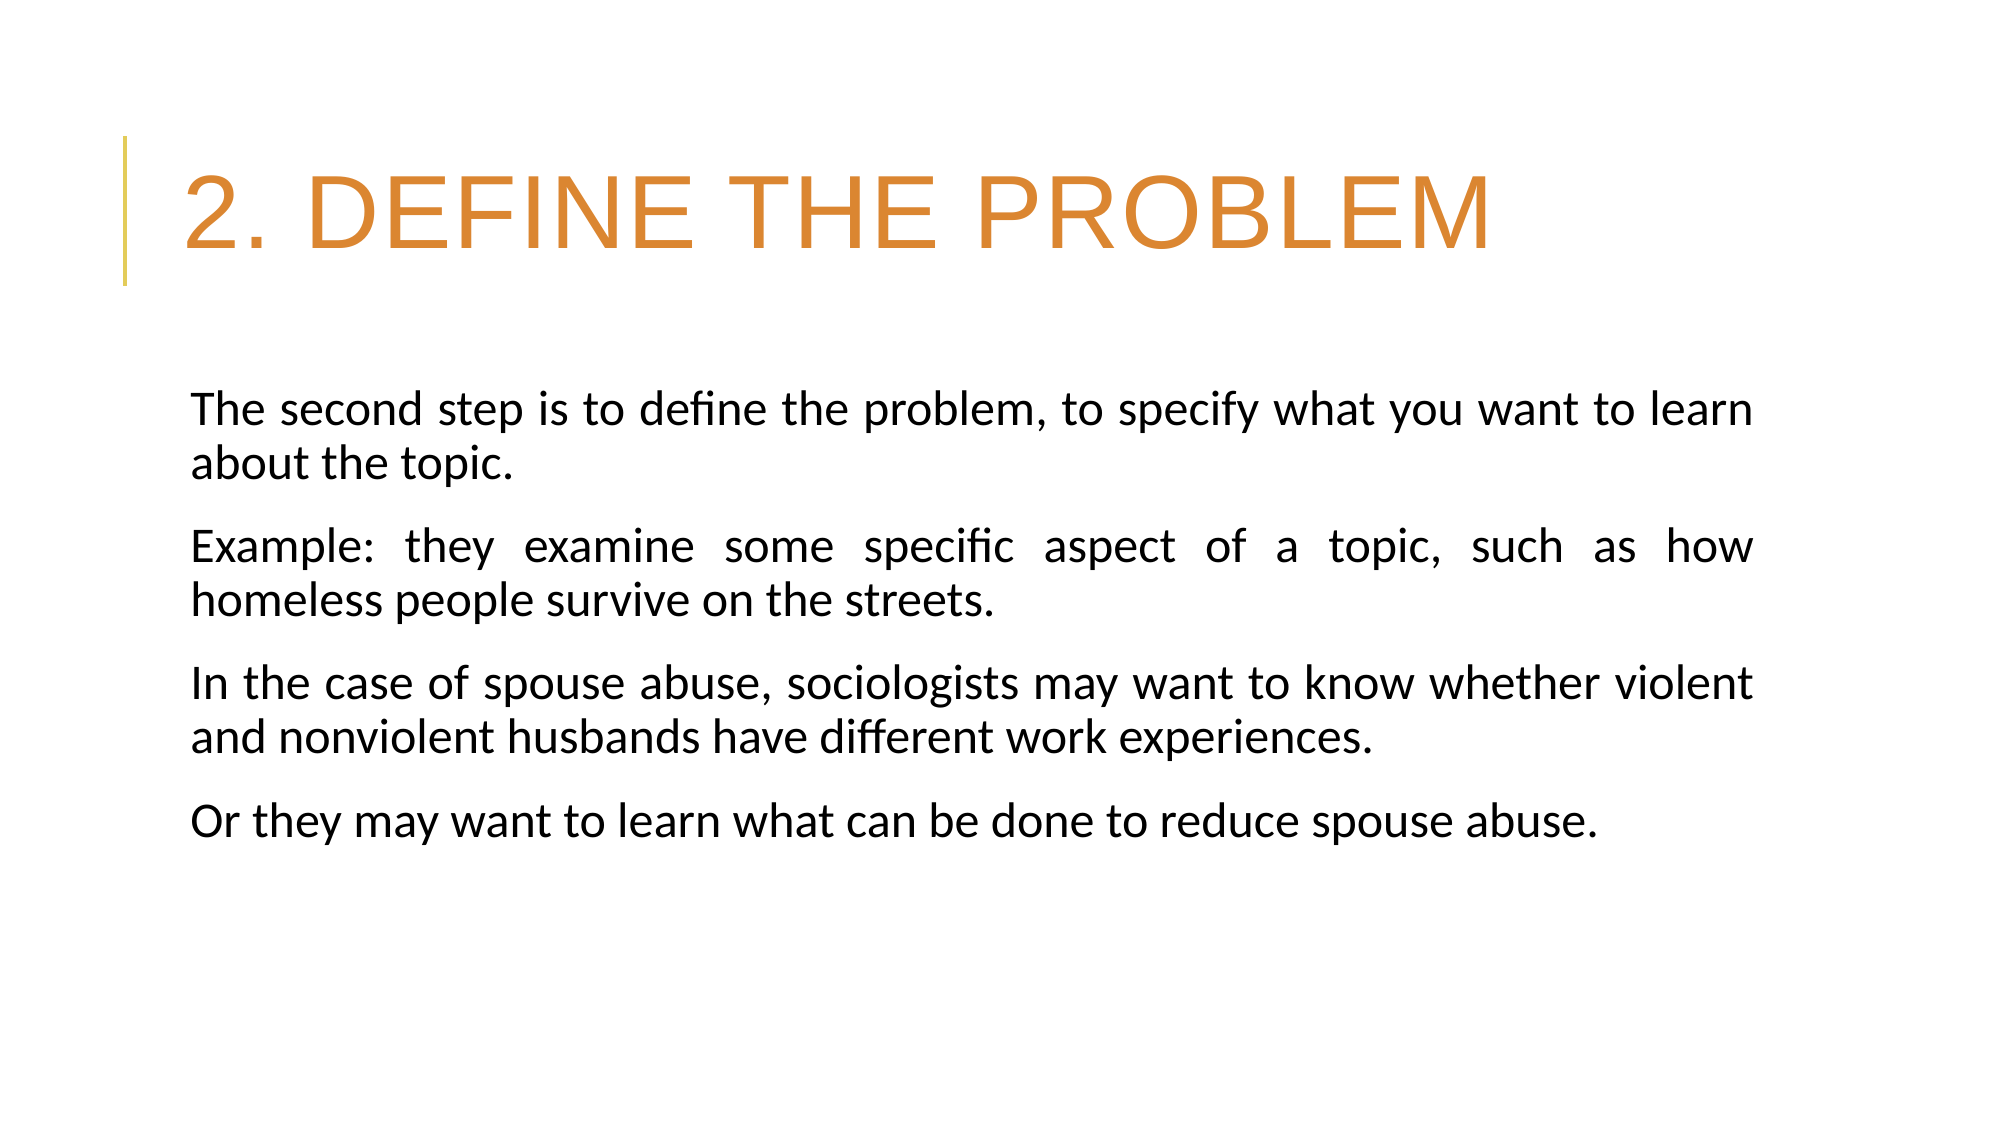

# 2. define the problem
The second step is to define the problem, to specify what you want to learn about the topic.
Example: they examine some specific aspect of a topic, such as how homeless people survive on the streets.
In the case of spouse abuse, sociologists may want to know whether violent and nonviolent husbands have different work experiences.
Or they may want to learn what can be done to reduce spouse abuse.